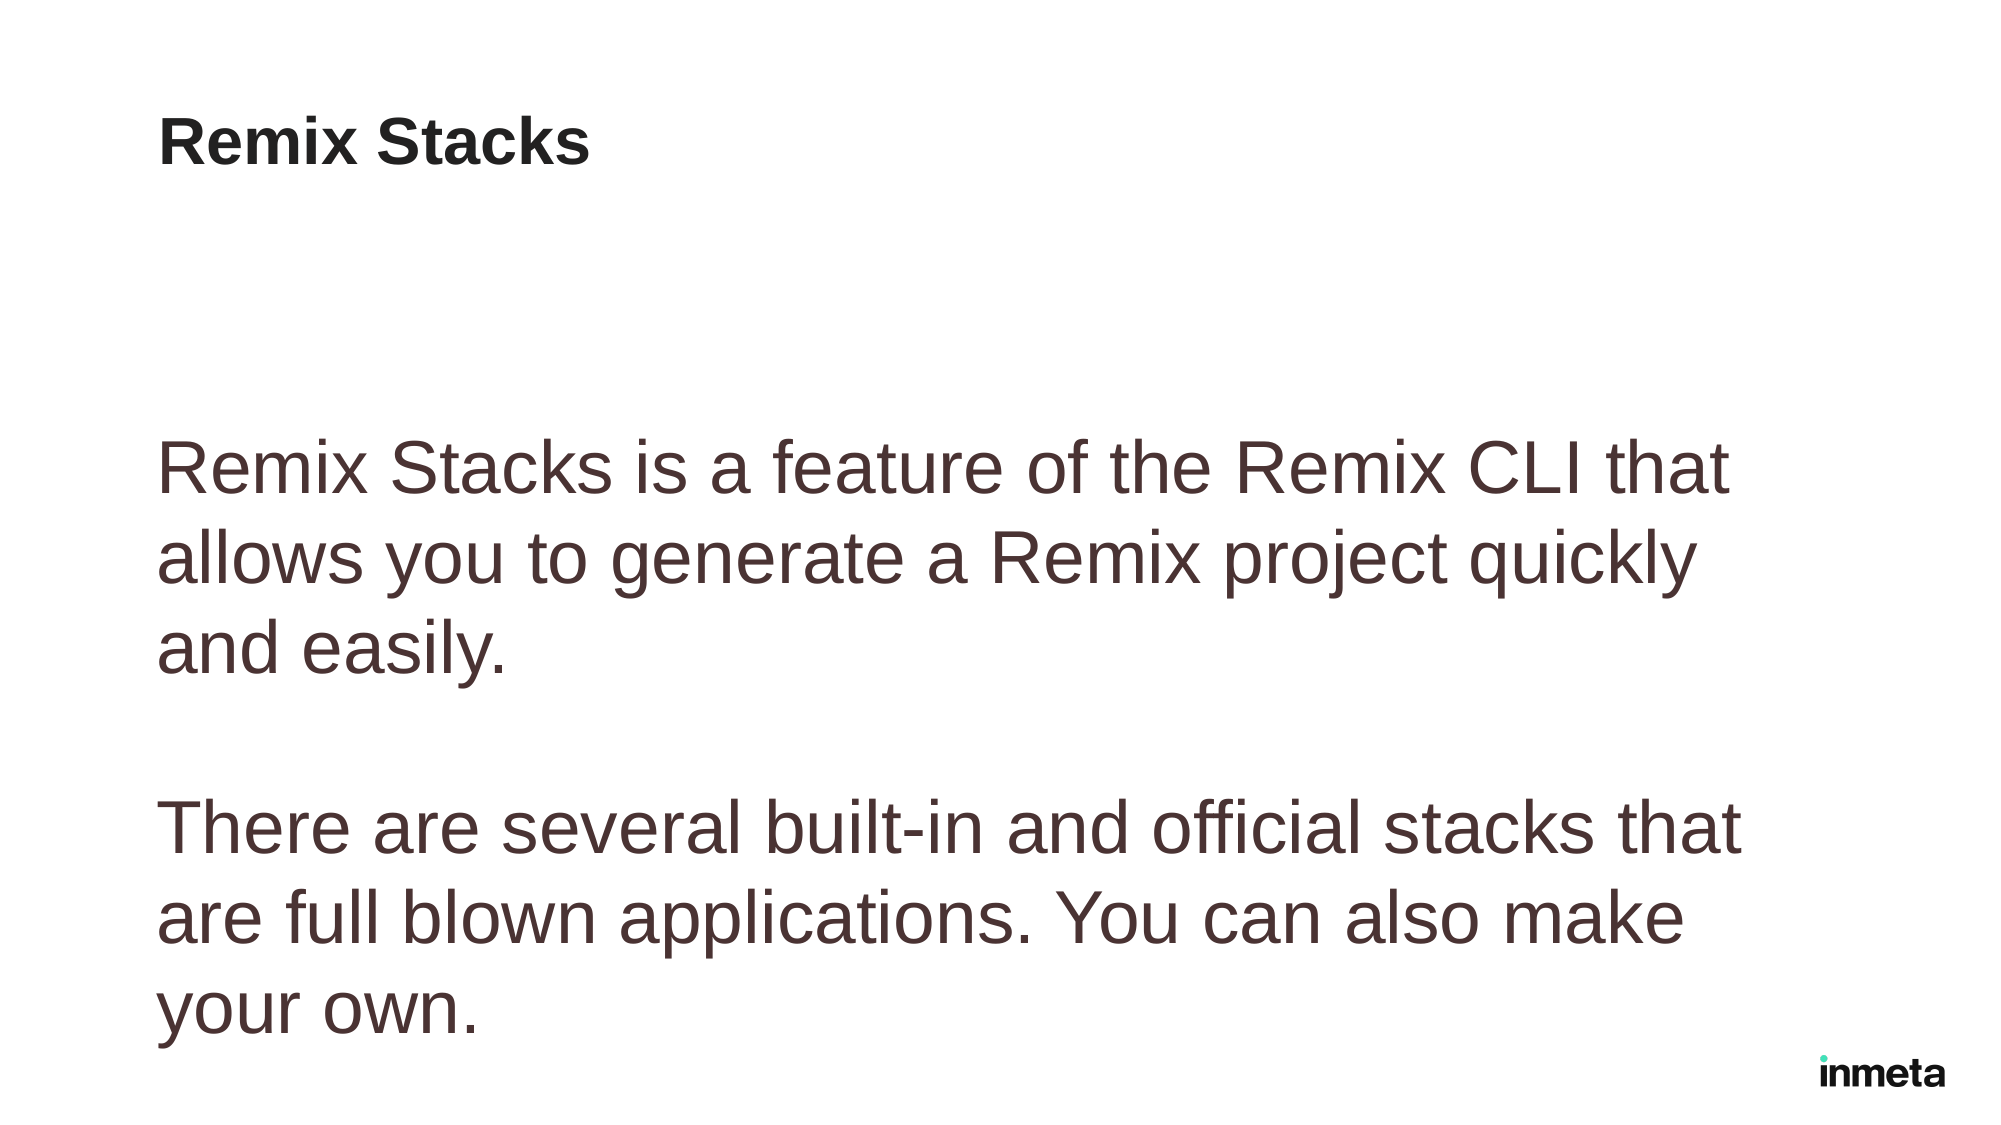

# Remix Stacks
Remix Stacks is a feature of the Remix CLI that allows you to generate a Remix project quickly and easily.

There are several built-in and official stacks that are full blown applications. You can also make your own.